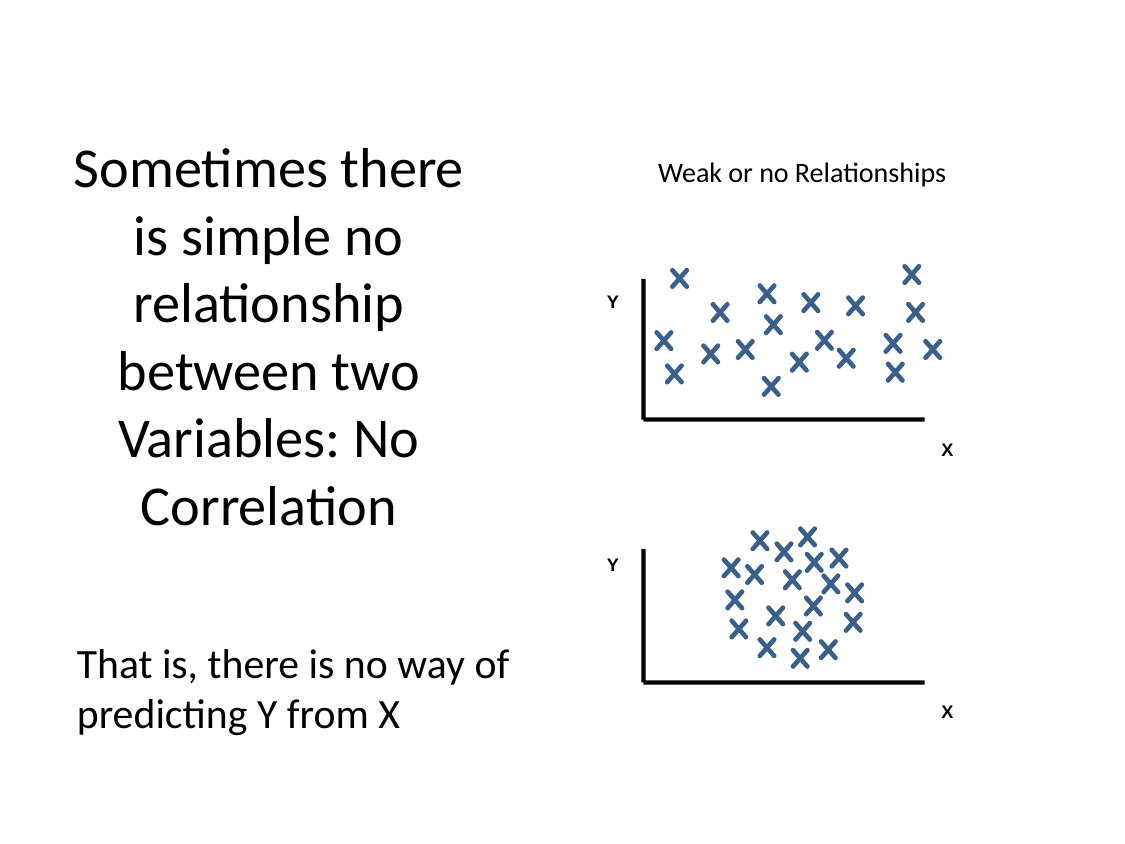

# Sometimes there is simple no relationship between two Variables: No Correlation
Weak or no Relationships

Y

X

Y

That is, there is no way of predicting Y from X

X